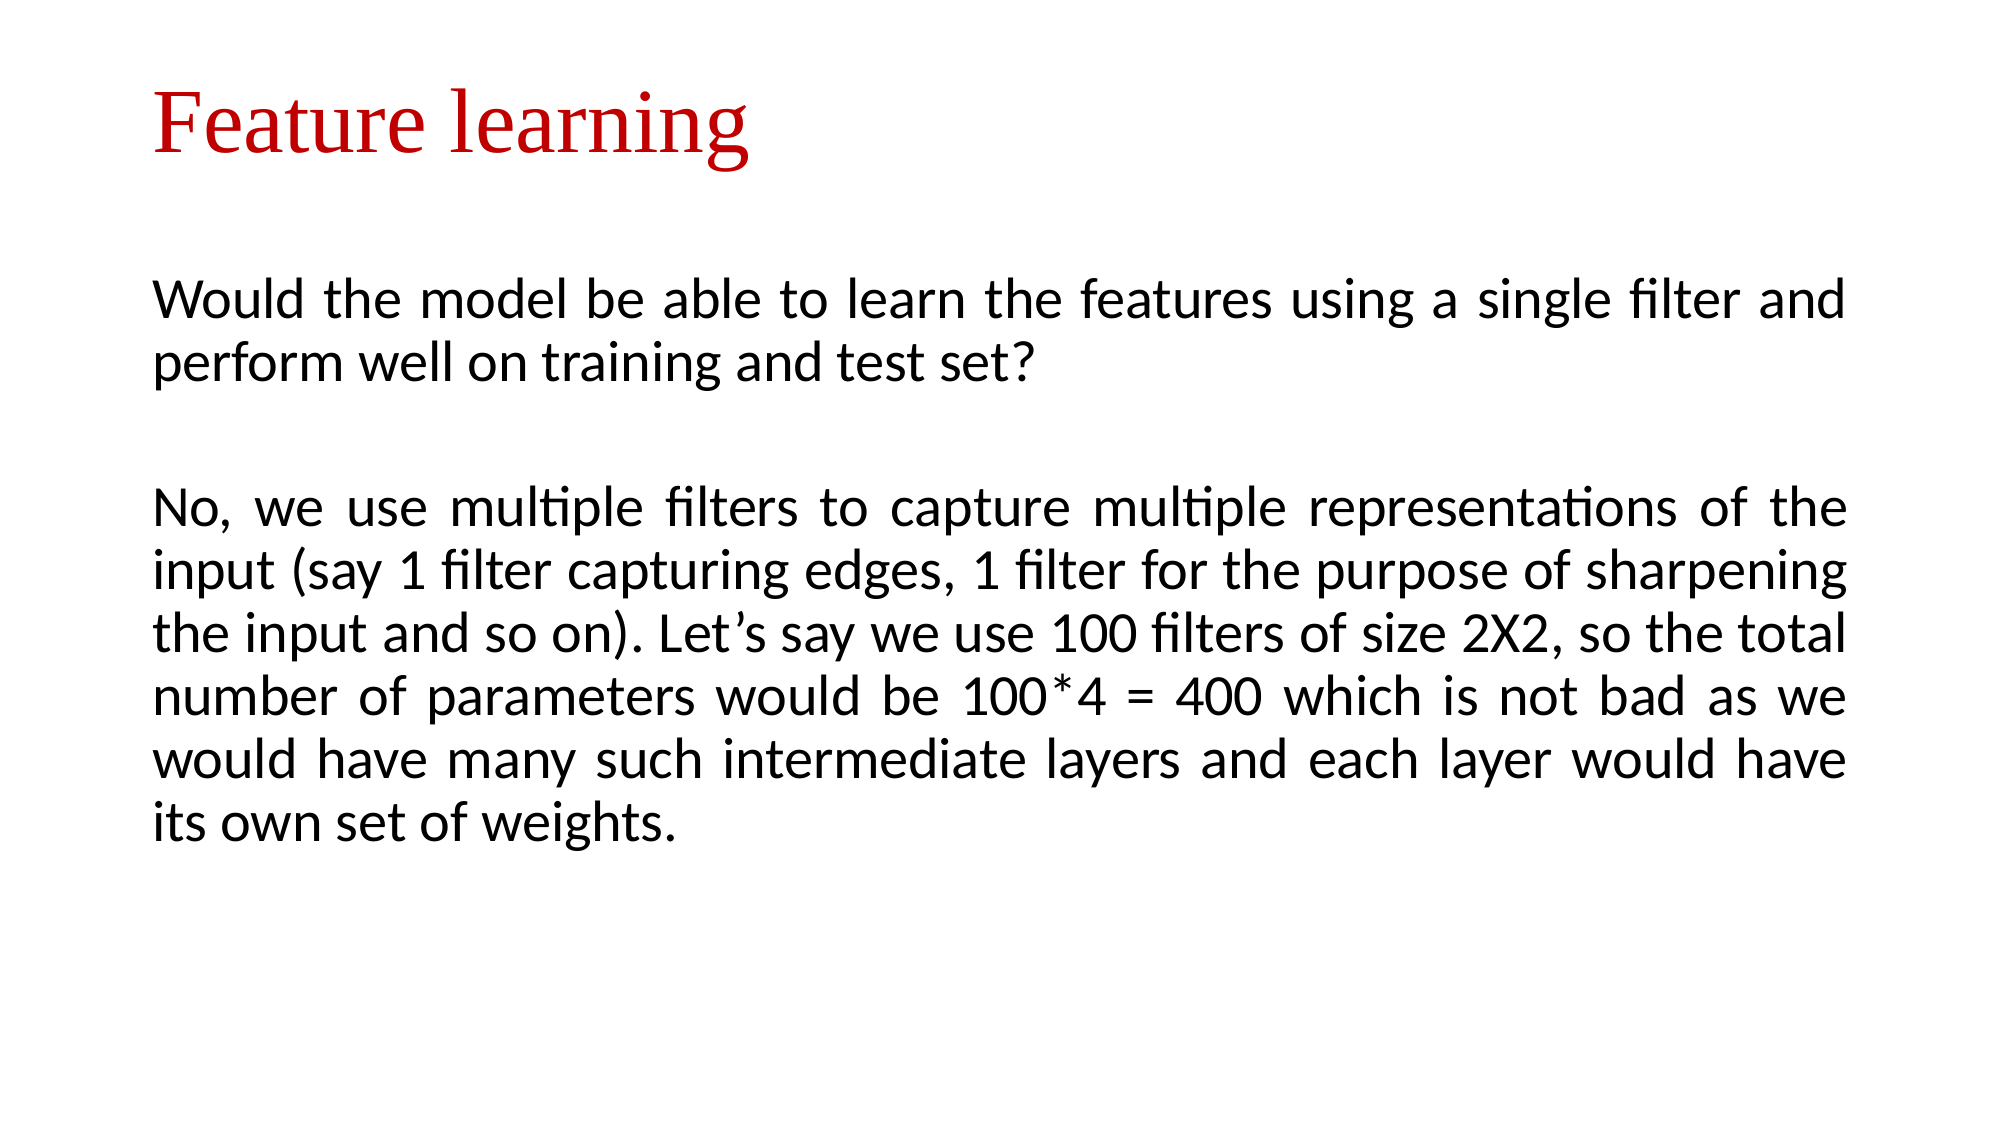

# Feature learning
Would the model be able to learn the features using a single filter and perform well on training and test set?

No, we use multiple filters to capture multiple representations of the input (say 1 filter capturing edges, 1 filter for the purpose of sharpening the input and so on). Let’s say we use 100 filters of size 2X2, so the total number of parameters would be 100*4 = 400 which is not bad as we would have many such intermediate layers and each layer would have its own set of weights.